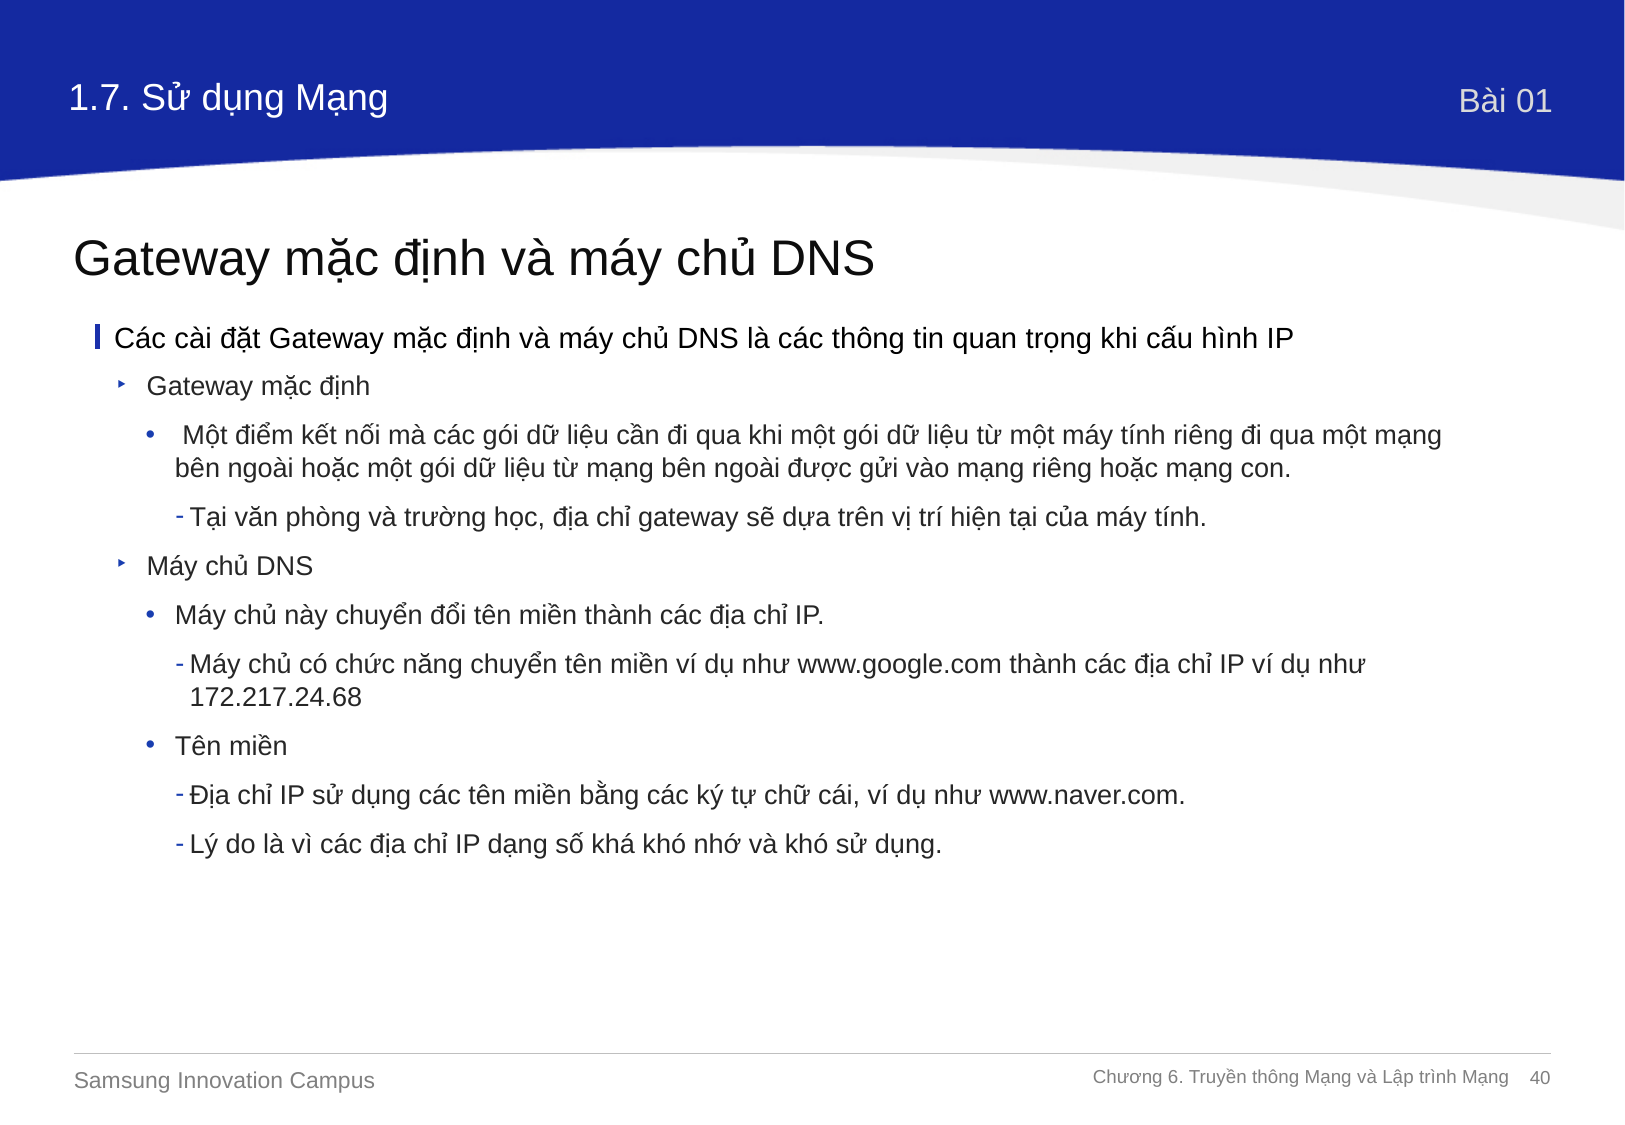

1.7. Sử dụng Mạng
Bài 01
Gateway mặc định và máy chủ DNS
Các cài đặt Gateway mặc định và máy chủ DNS là các thông tin quan trọng khi cấu hình IP
Gateway mặc định
 Một điểm kết nối mà các gói dữ liệu cần đi qua khi một gói dữ liệu từ một máy tính riêng đi qua một mạng bên ngoài hoặc một gói dữ liệu từ mạng bên ngoài được gửi vào mạng riêng hoặc mạng con.
Tại văn phòng và trường học, địa chỉ gateway sẽ dựa trên vị trí hiện tại của máy tính.
Máy chủ DNS
Máy chủ này chuyển đổi tên miền thành các địa chỉ IP.
Máy chủ có chức năng chuyển tên miền ví dụ như www.google.com thành các địa chỉ IP ví dụ như 172.217.24.68
Tên miền
Địa chỉ IP sử dụng các tên miền bằng các ký tự chữ cái, ví dụ như www.naver.com.
Lý do là vì các địa chỉ IP dạng số khá khó nhớ và khó sử dụng.